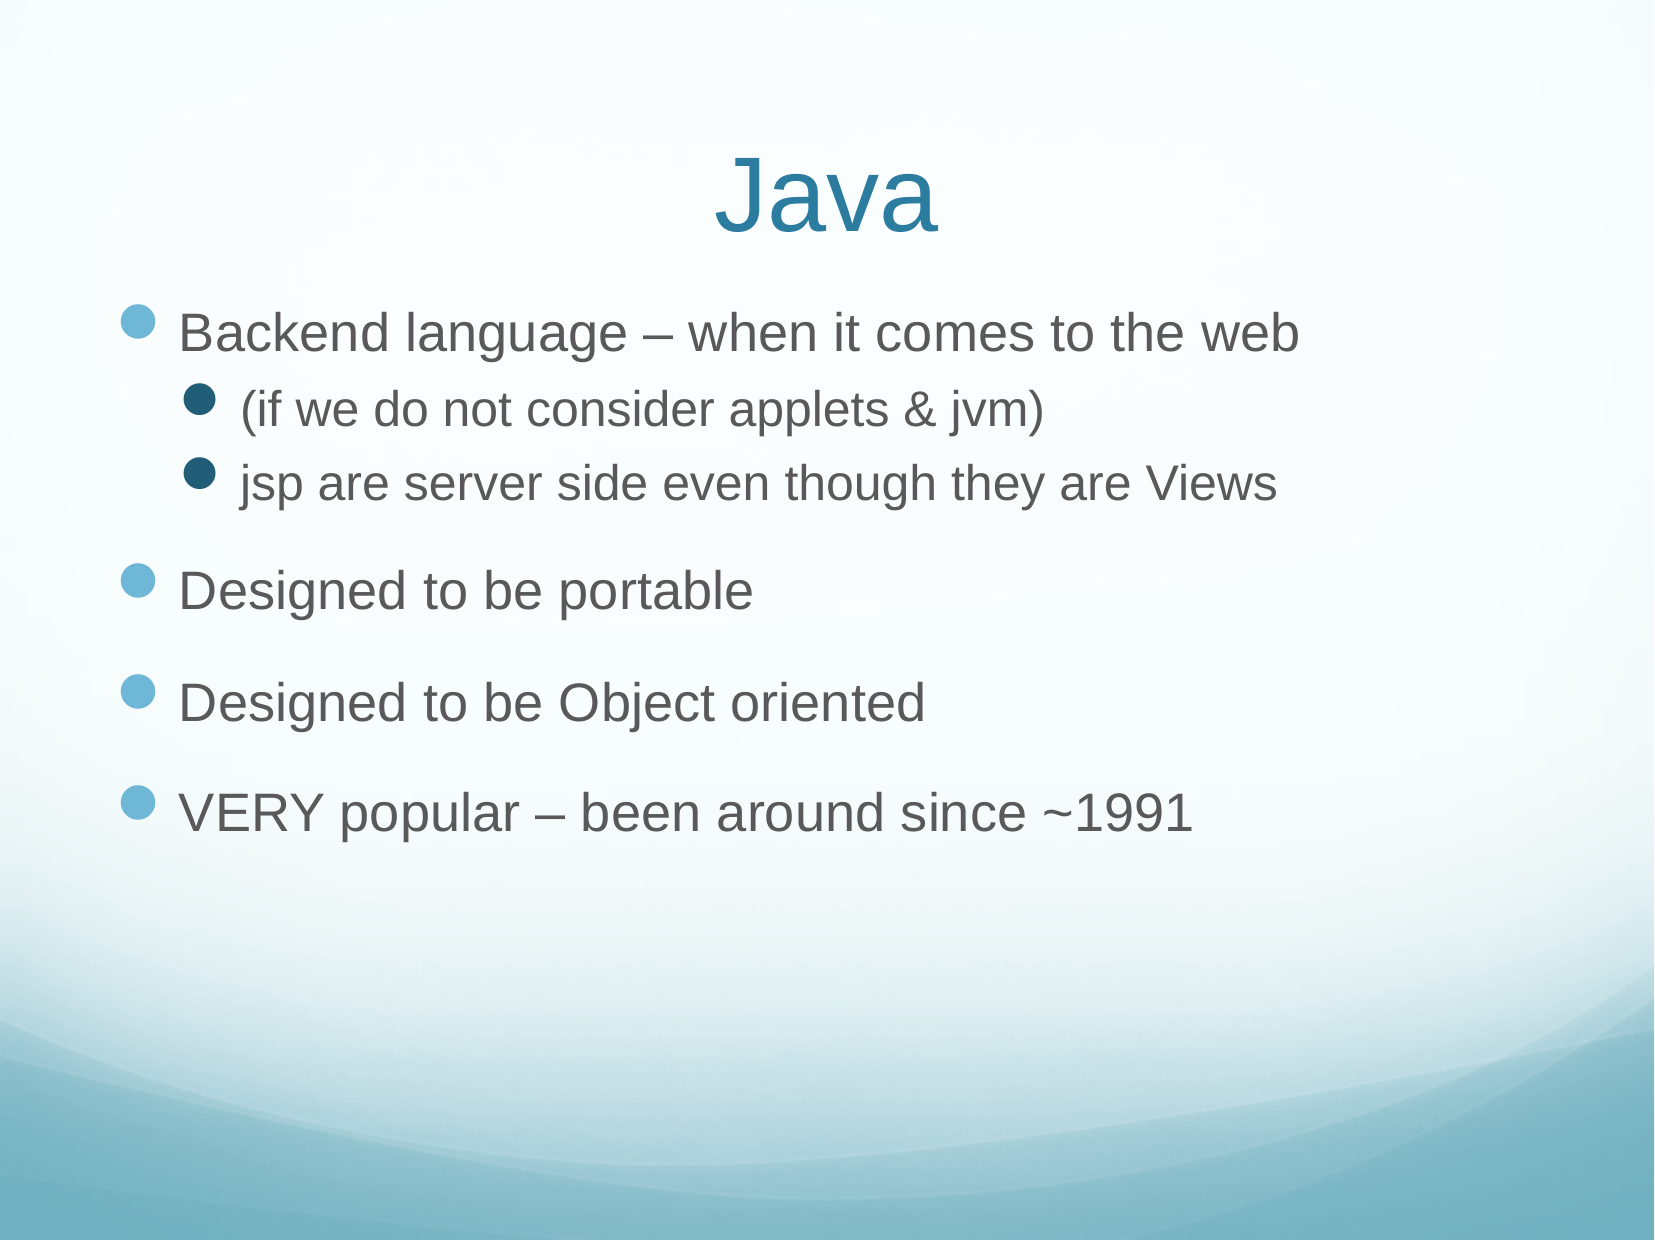

# Java
Backend language – when it comes to the web
(if we do not consider applets & jvm)
jsp are server side even though they are Views
Designed to be portable
Designed to be Object oriented
VERY popular – been around since ~1991